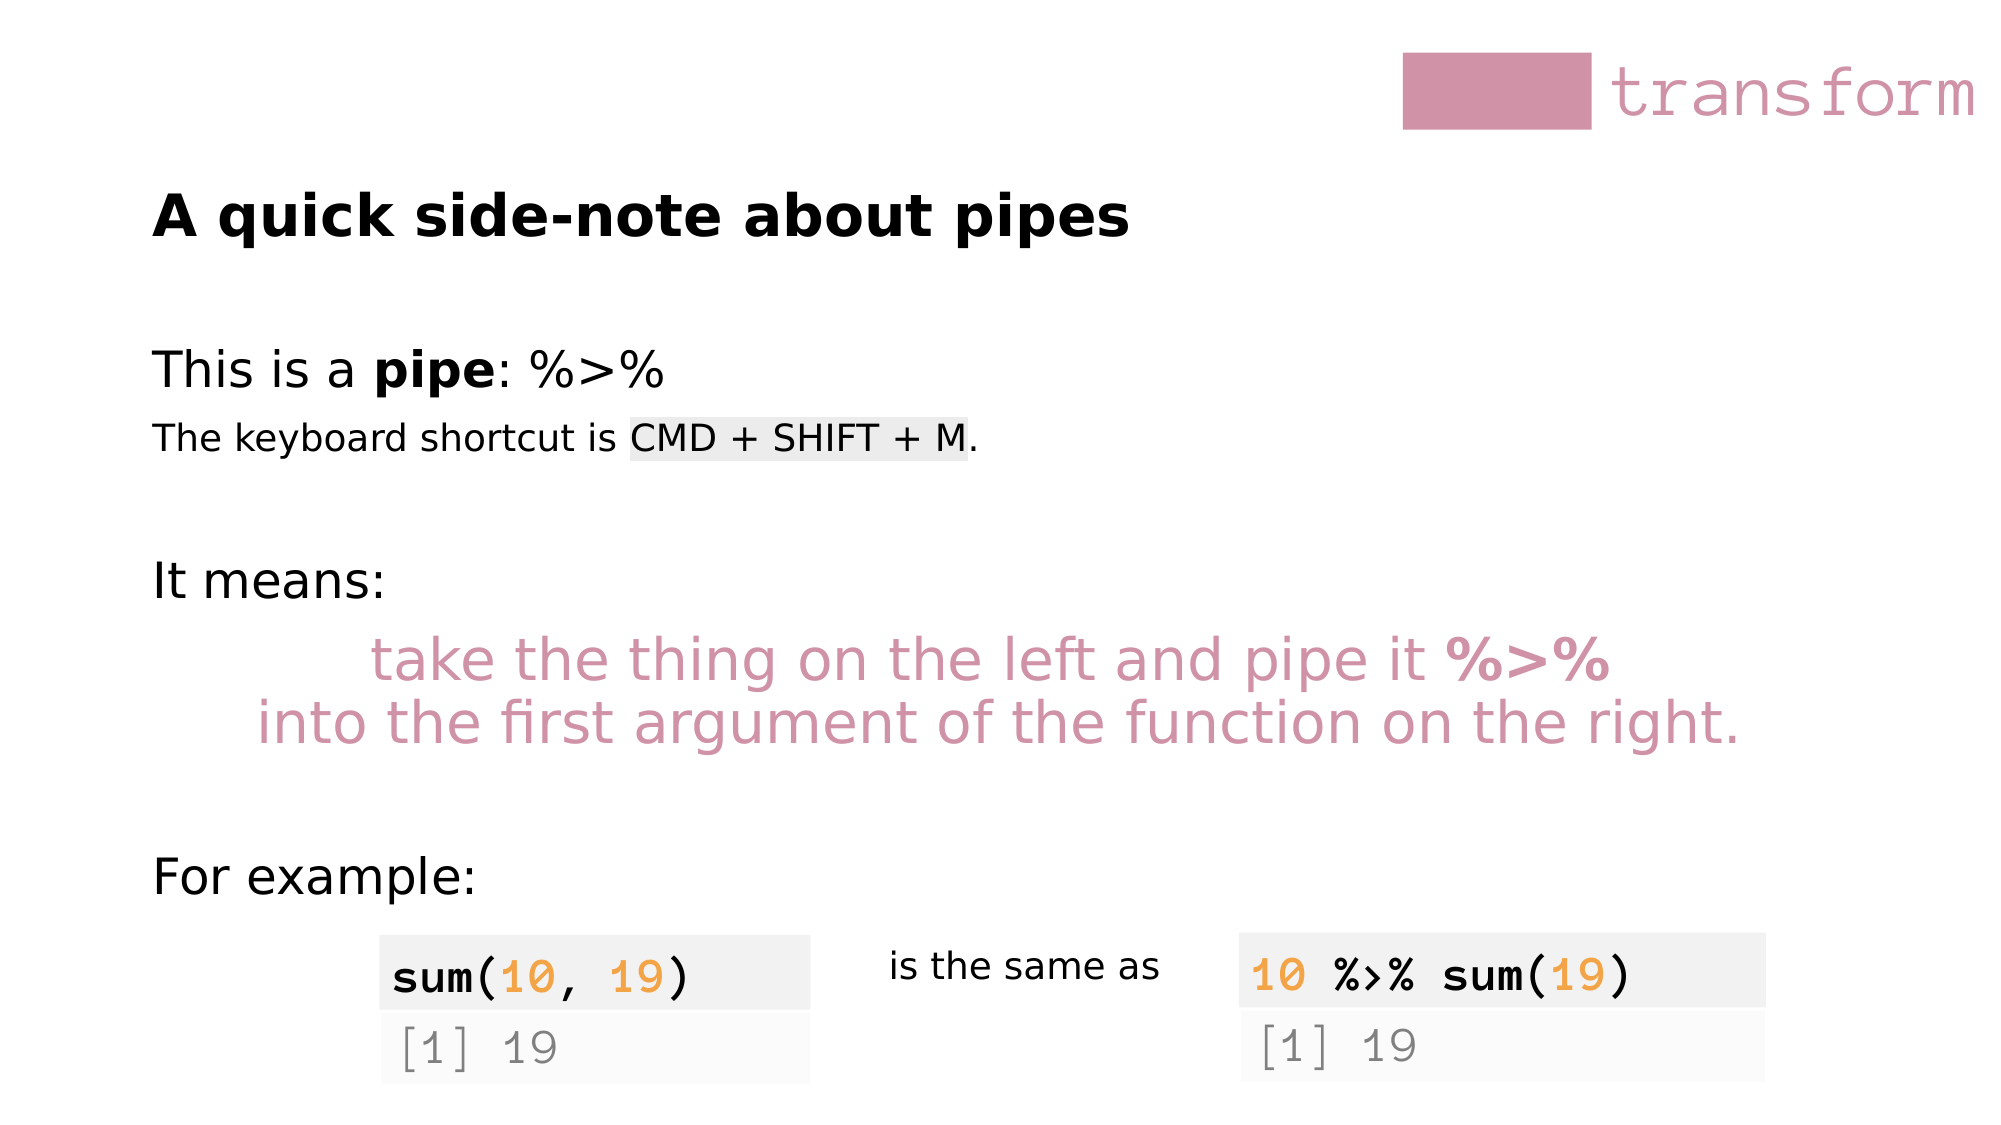

transform

A quick side-note about pipes

This is a pipe: %>%
The keyboard shortcut is CMD + SHIFT + M.

It means:
take the thing on the left and pipe it %>%
into the first argument of the function on the right.

For example:

10 %>% sum(19)
sum(10, 19)
is the same as
[1] 19
[1] 19